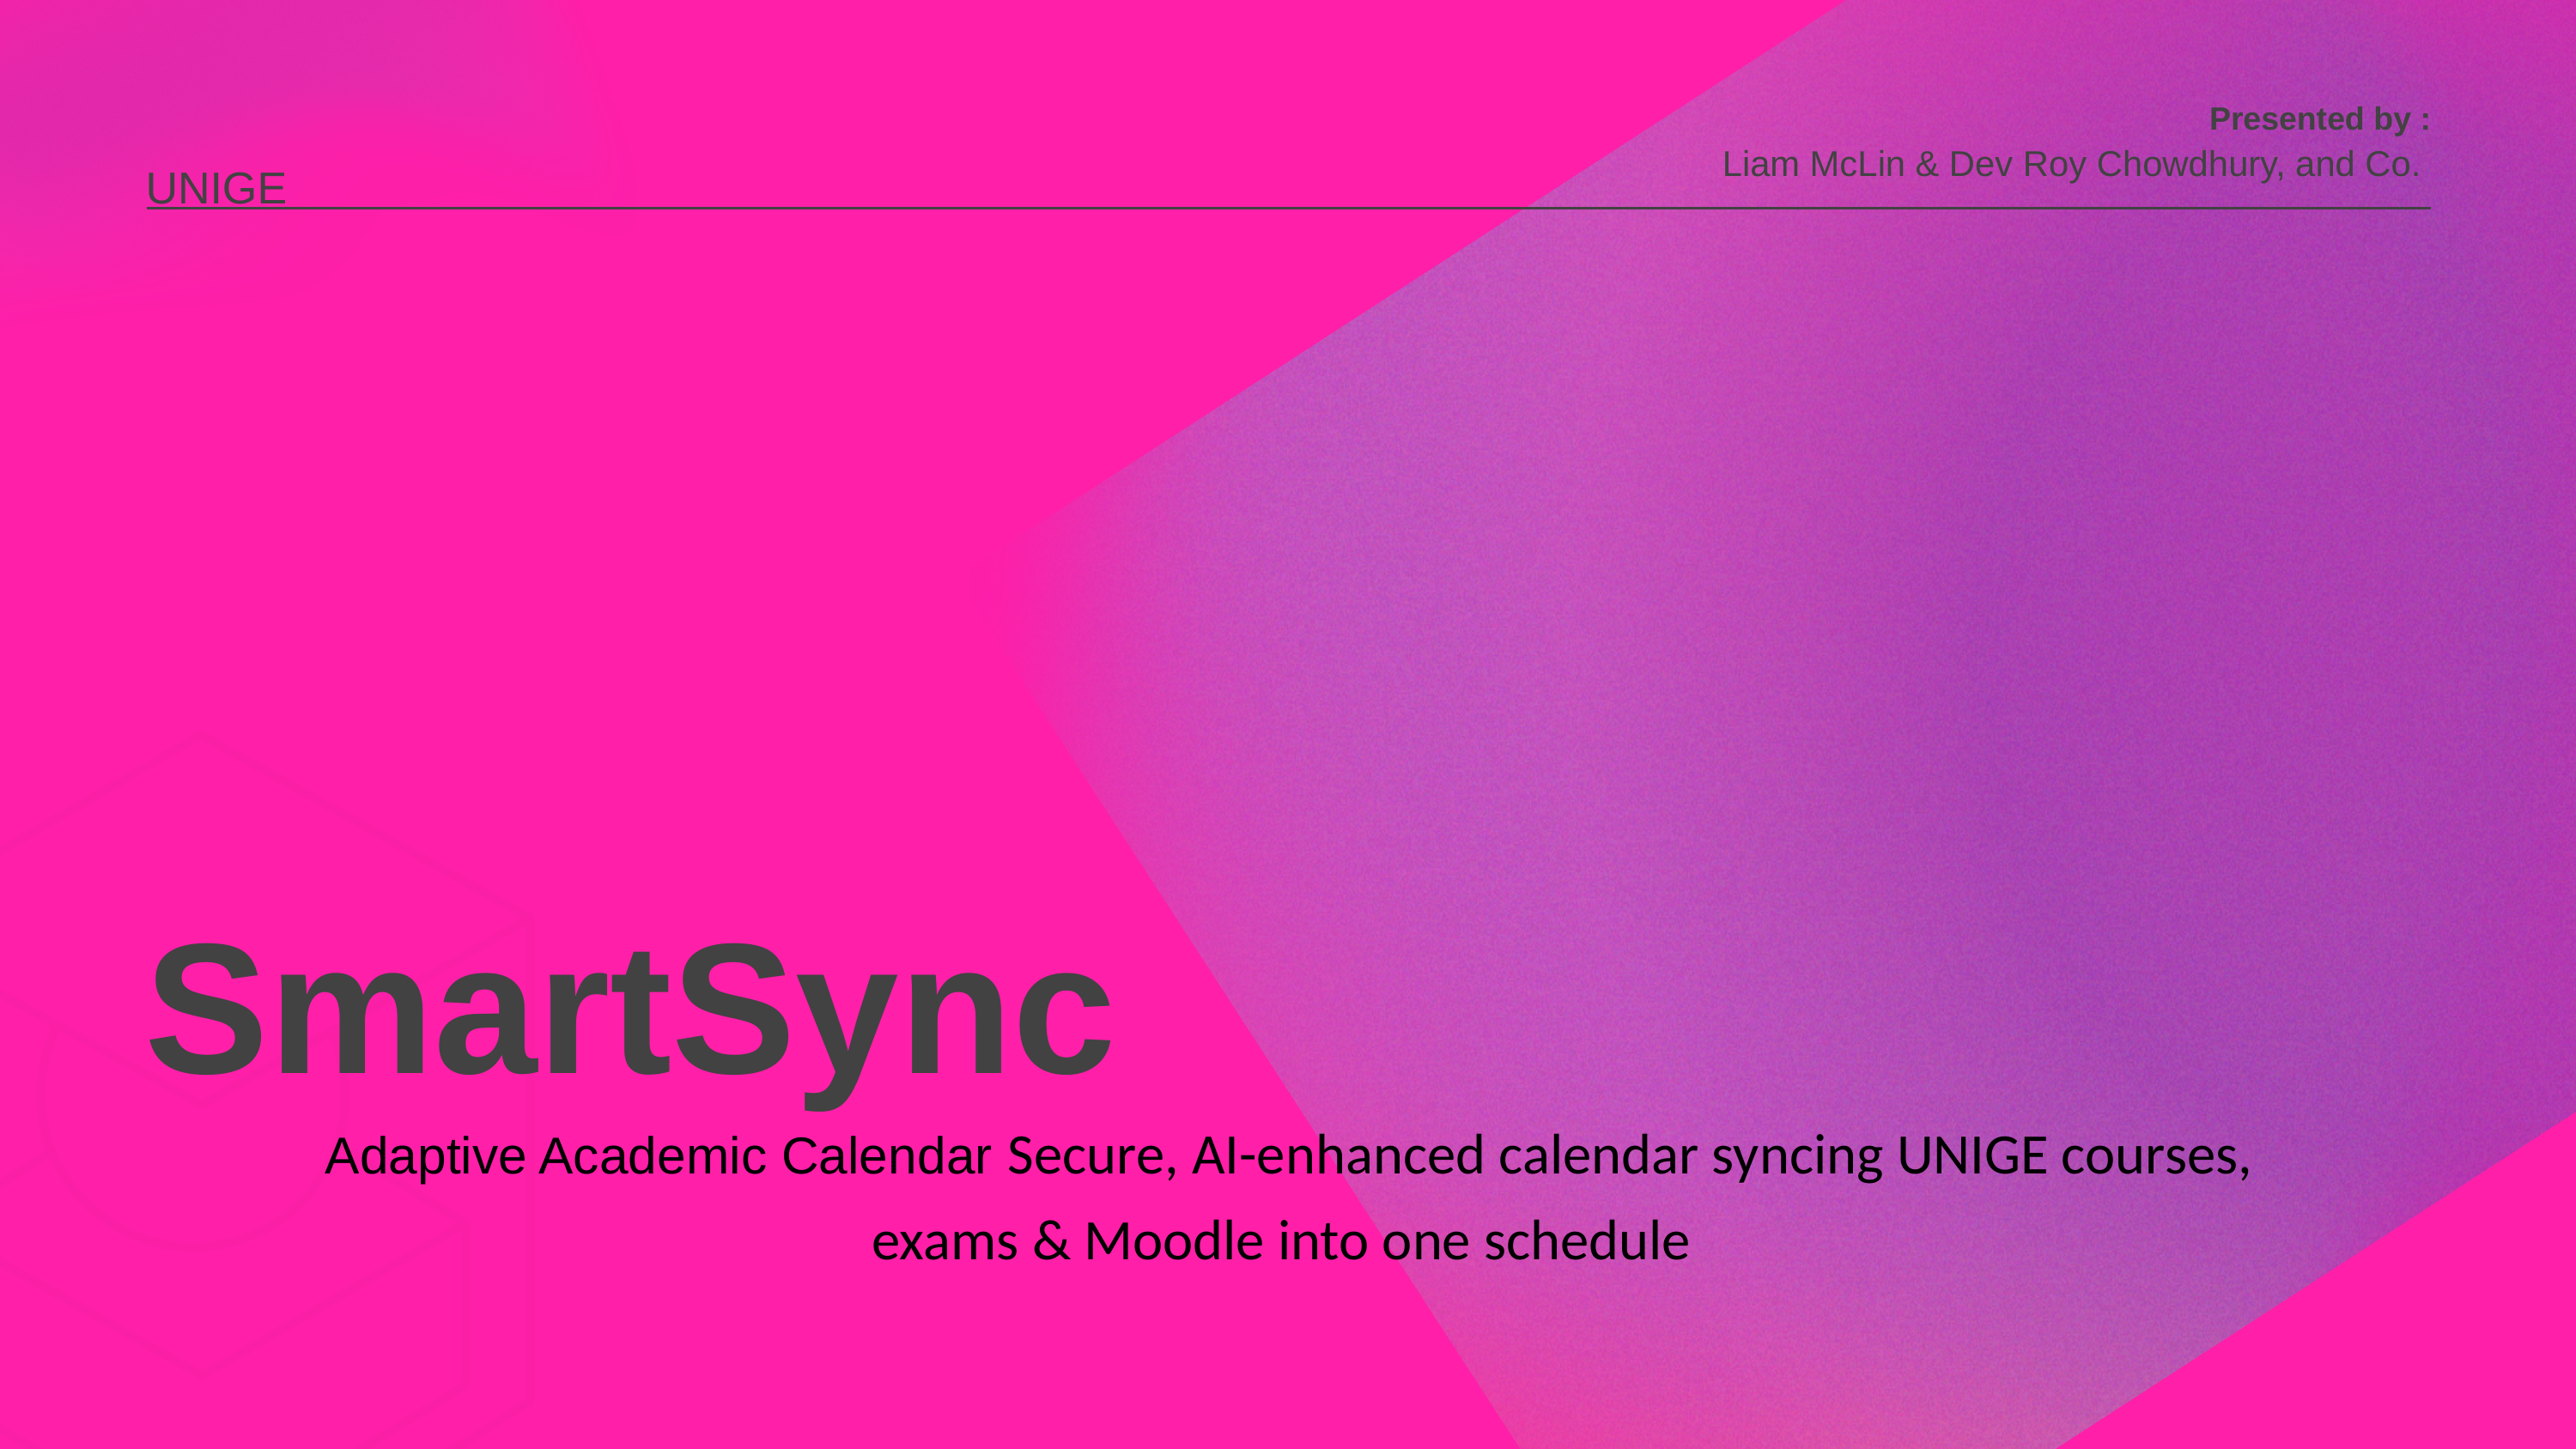

Presented by :
Liam McLin & Dev Roy Chowdhury, and Co.
UNIGE

SmartSync
Adaptive Academic Calendar Secure, AI-enhanced calendar syncing UNIGE courses, exams & Moodle into one schedule